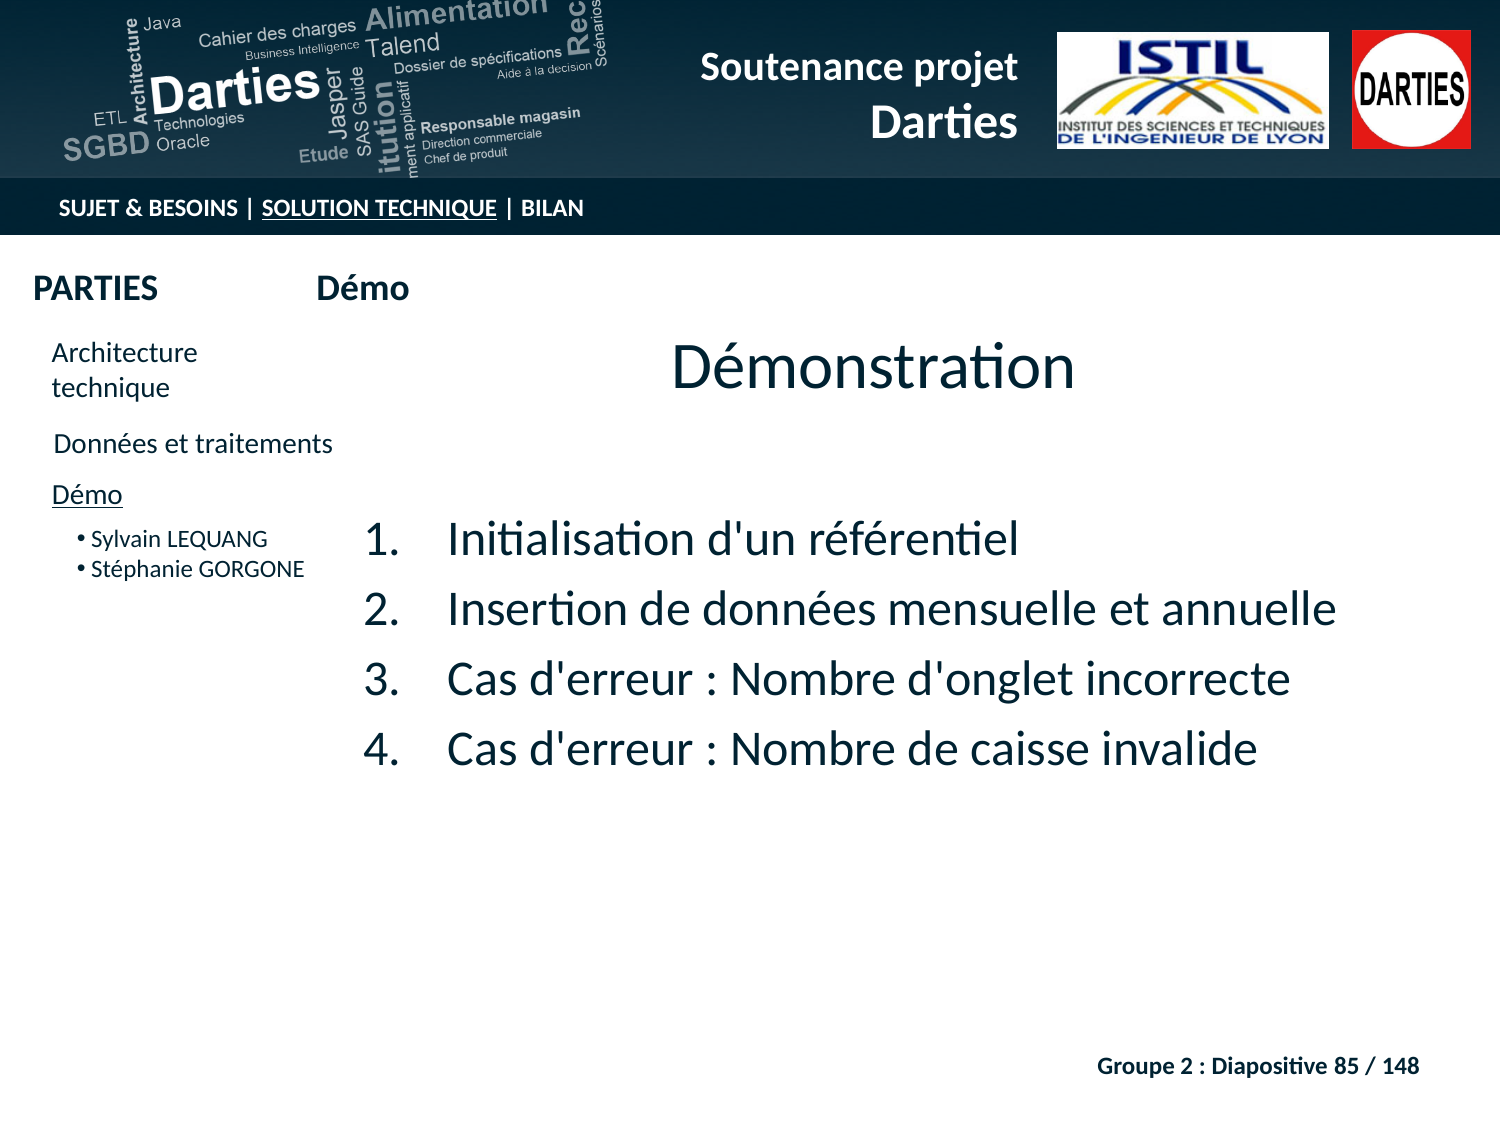

Démonstration

Initialisation d'un référentiel
Insertion de données mensuelle et annuelle
Cas d'erreur : Nombre d'onglet incorrecte
Cas d'erreur : Nombre de caisse invalide